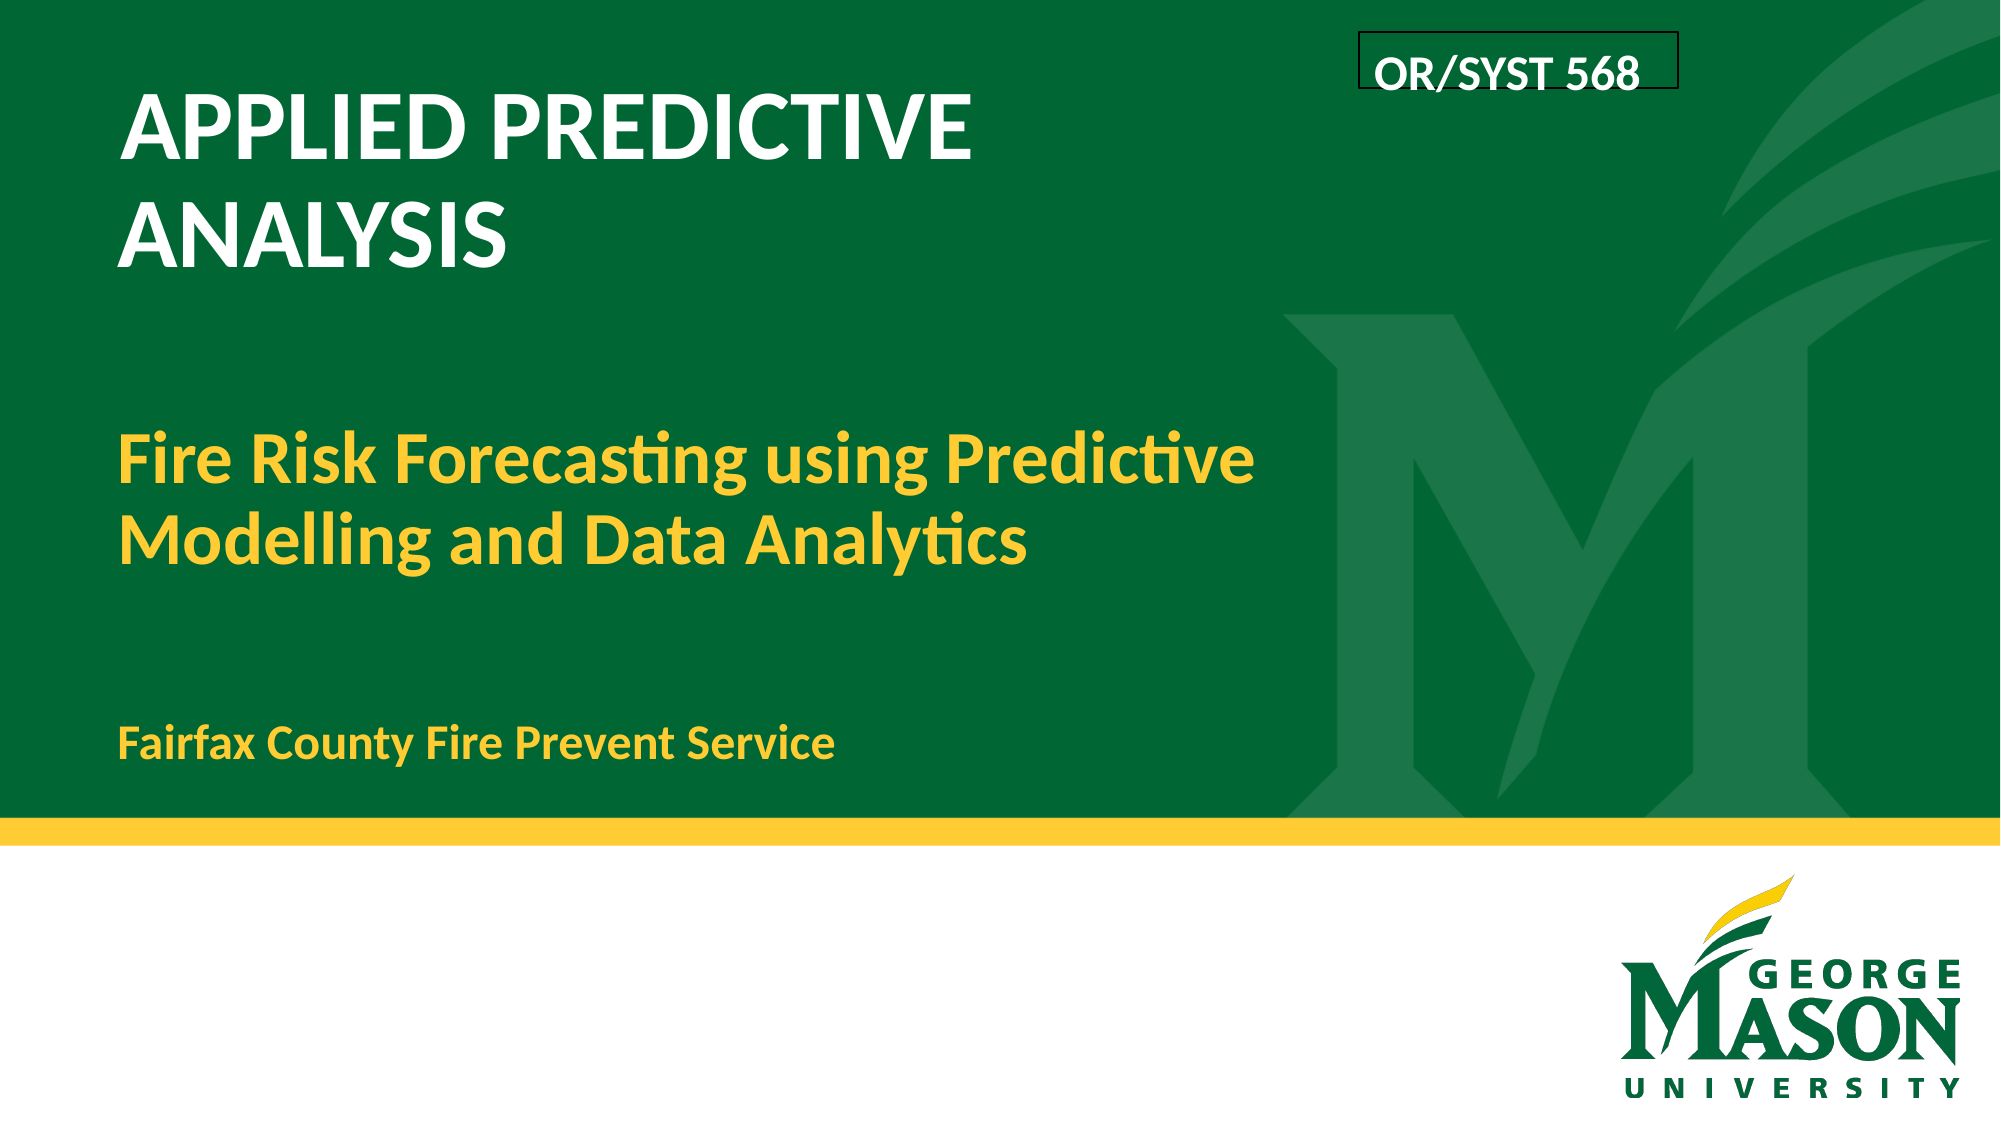

OR/SYST 568
  APPLIED PREDICTIVE ANALYSIS

	Fire Risk Forecasting using Predictive Modelling and Data Analytics

	Fairfax County Fire Prevent Service